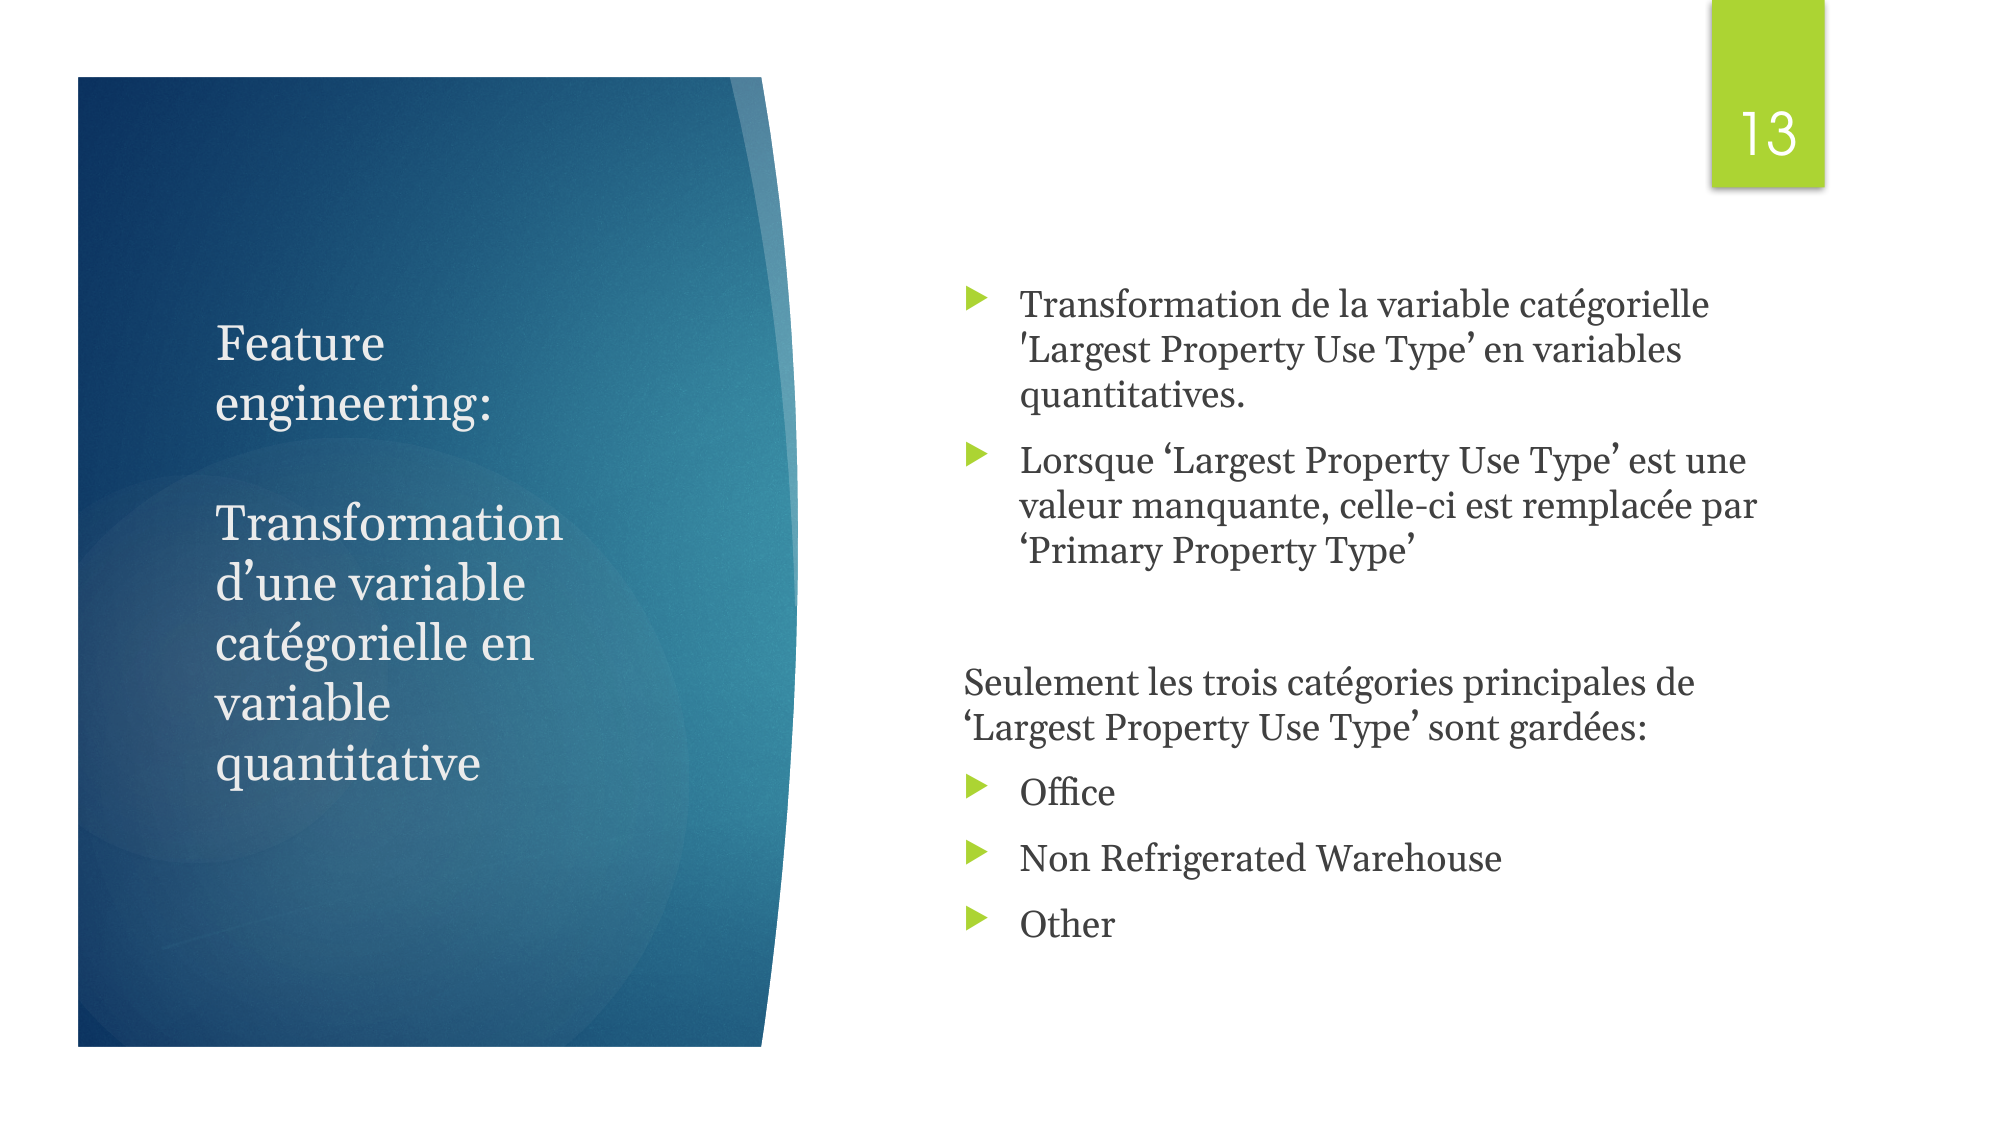

13
Transformation de la variable catégorielle 'Largest Property Use Type’ en variables quantitatives.
Lorsque ‘Largest Property Use Type’ est une valeur manquante, celle-ci est remplacée par ‘Primary Property Type’

Seulement les trois catégories principales de ‘Largest Property Use Type’ sont gardées:
Office
Non Refrigerated Warehouse
Other
# Feature engineering: Transformation d’une variable catégorielle en variable quantitative